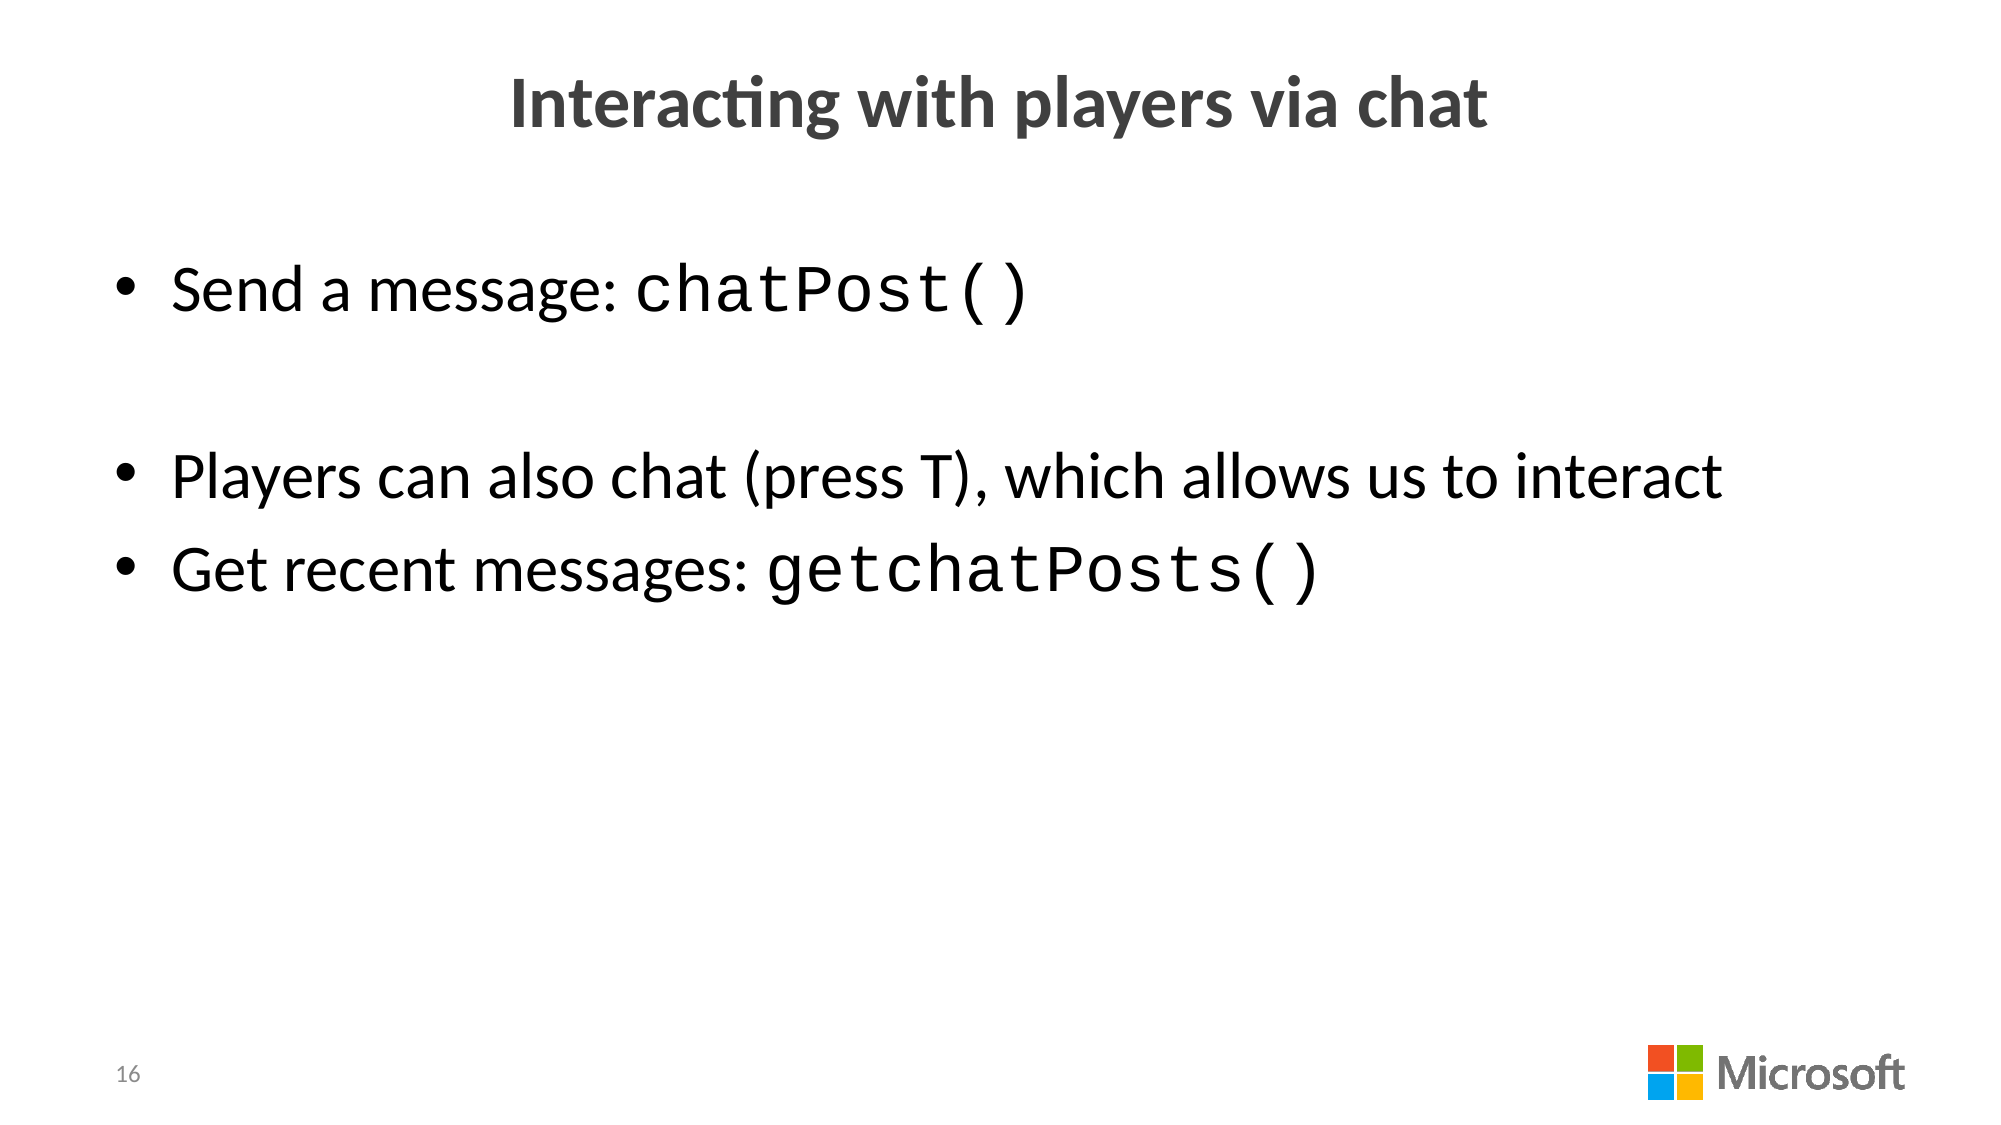

# Interacting with players via chat
Send a message: chatPost()

Players can also chat (press T), which allows us to interact
Get recent messages: getchatPosts()

16